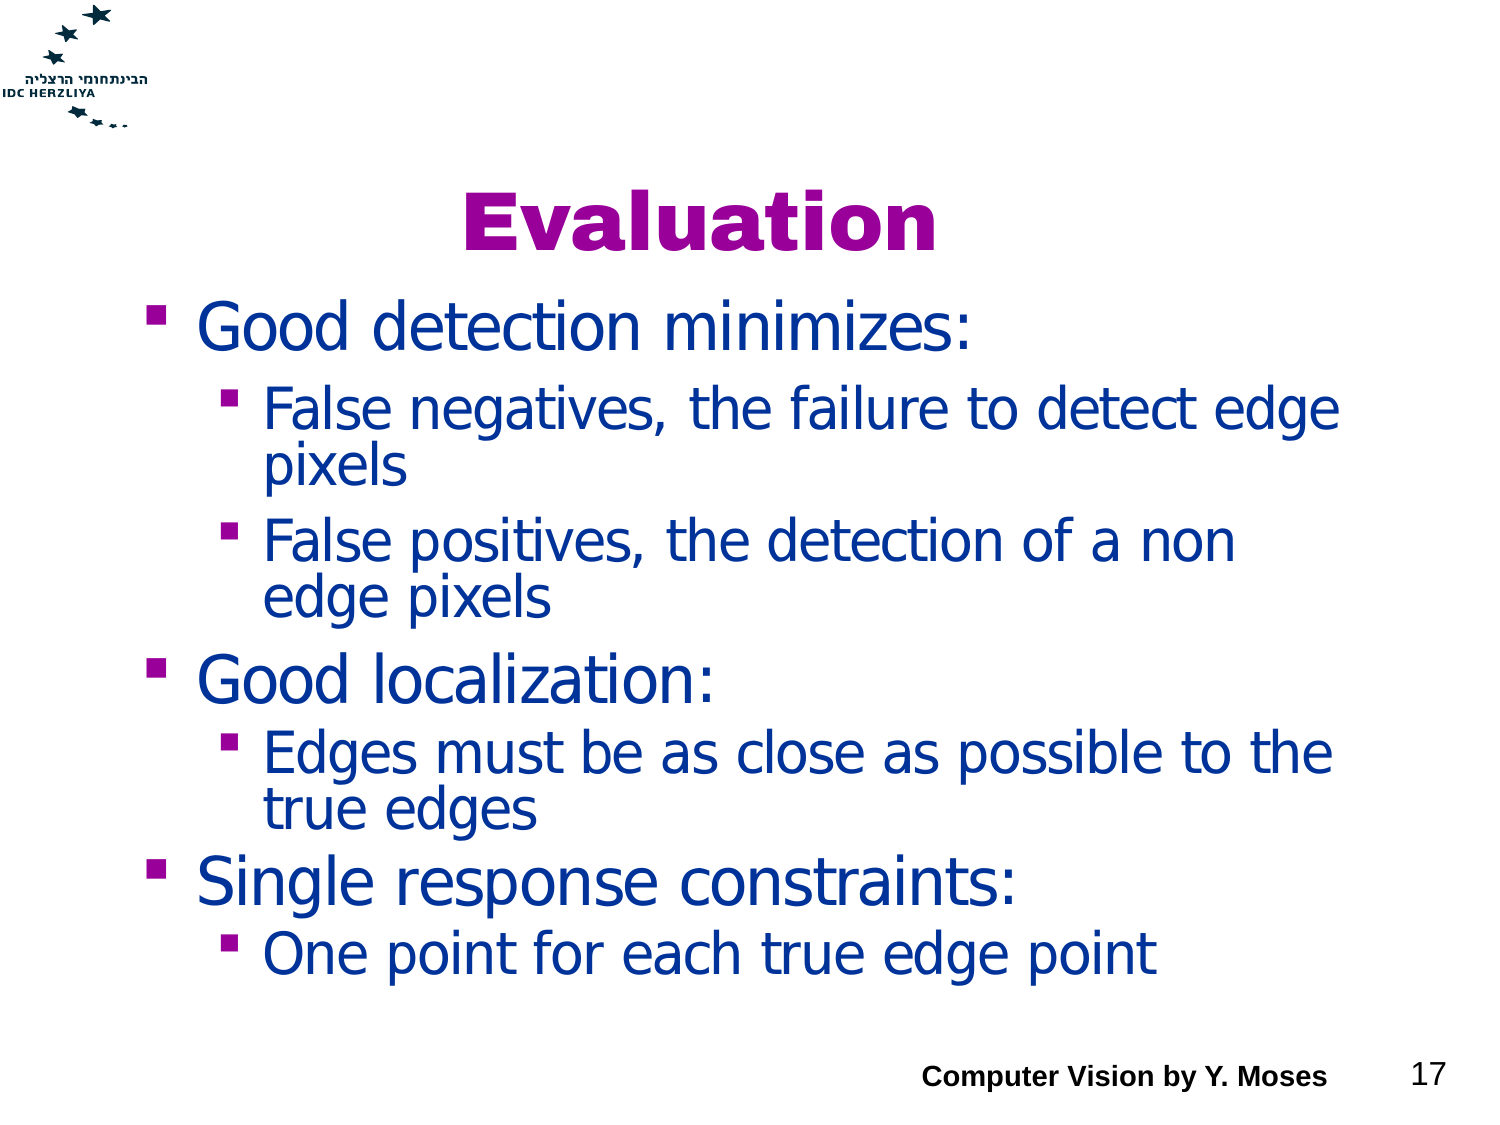

# Evaluation
Good detection minimizes:
False negatives, the failure to detect edge pixels
False positives, the detection of a non edge pixels
Good localization:
Edges must be as close as possible to the true edges
Single response constraints:
One point for each true edge point

Computer Vision by Y. Moses
17